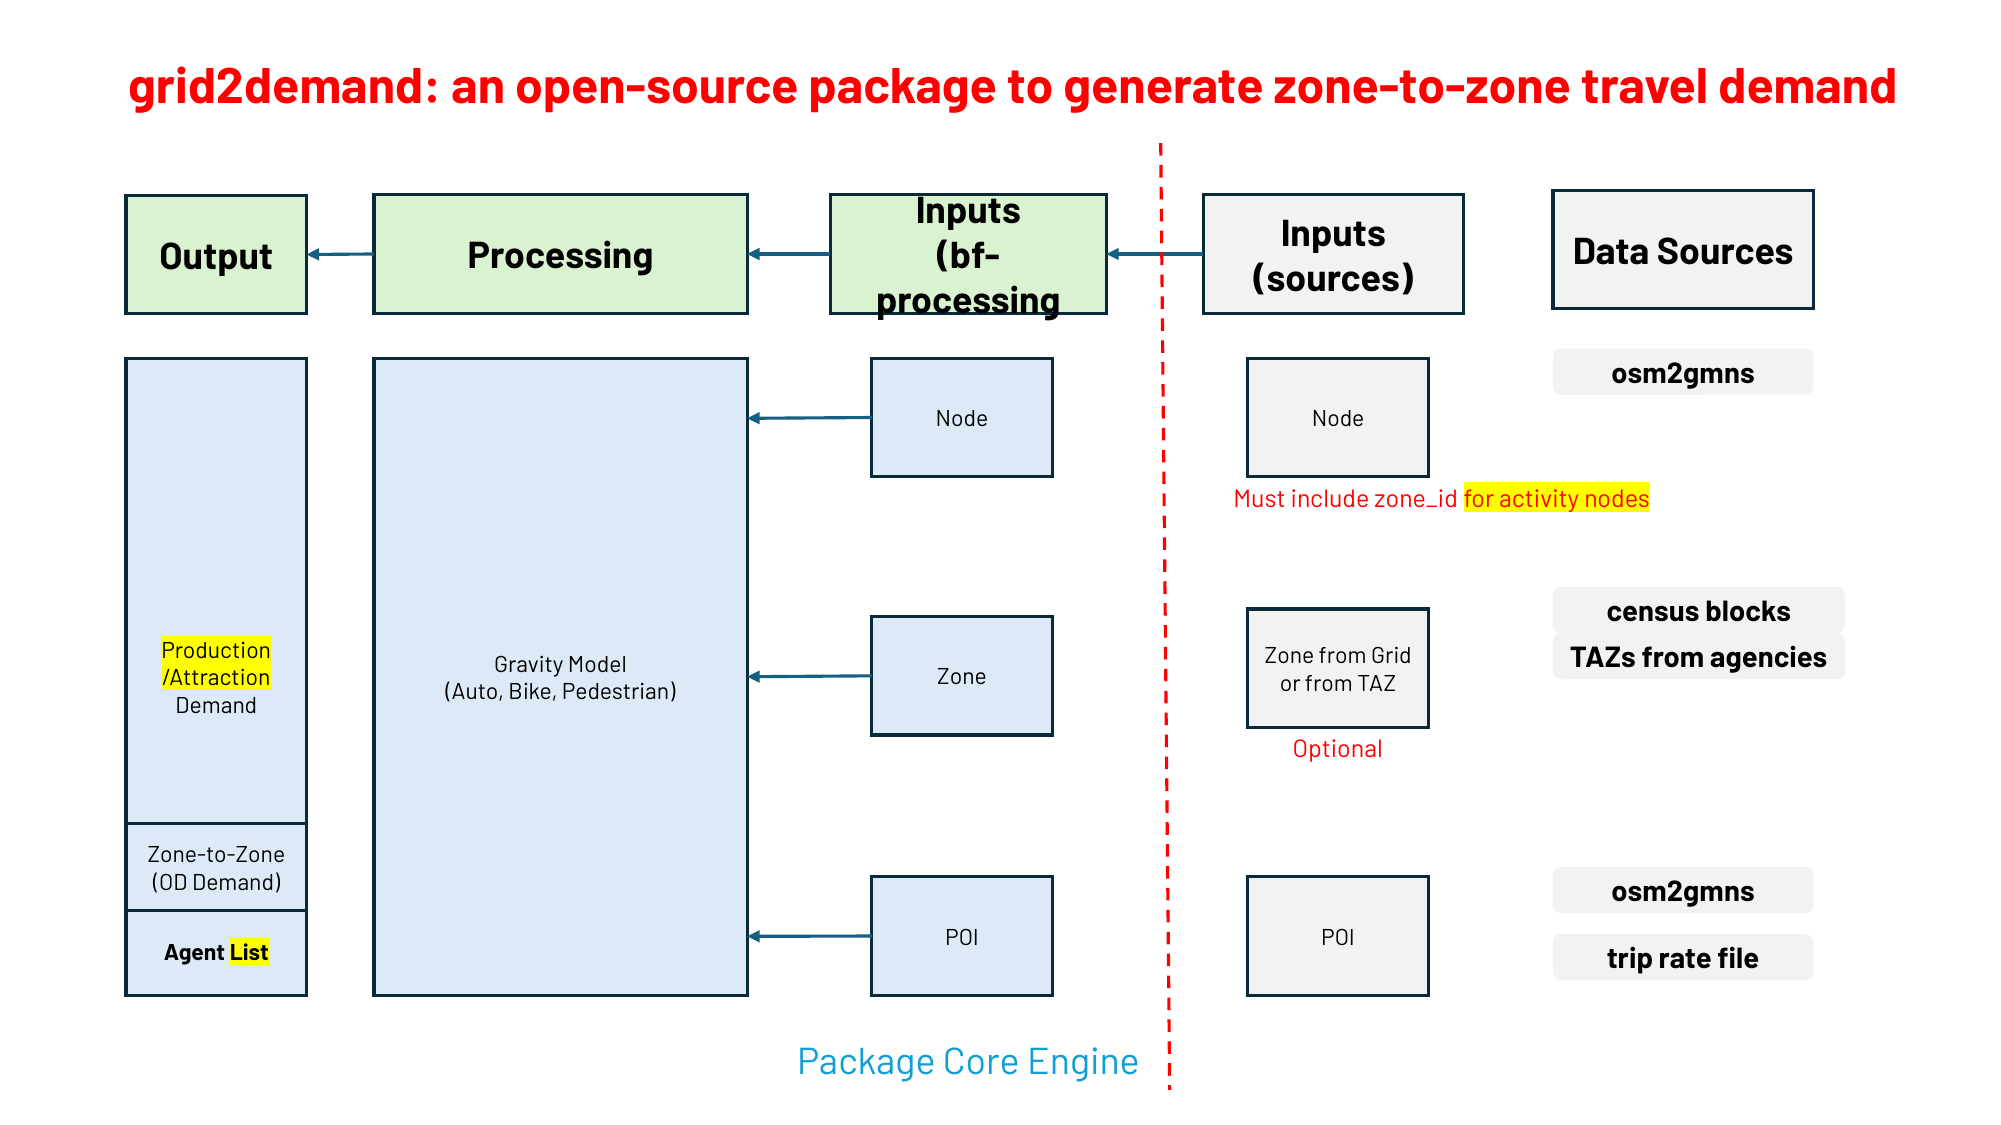

grid2demand: an open-source package to generate zone-to-zone travel demand
Data Sources
Processing
Inputs
(bf-processing
Inputs
(sources)
Output
osm2gmns
Gravity Model
(Auto, Bike, Pedestrian)
Node
Node
Production
/Attraction Demand
Must include zone_id for activity nodes
census blocks
Zone from Grid or from TAZ
Zone
TAZs from agencies
Optional
Zone-to-Zone
(OD Demand)
osm2gmns
POI
POI
Agent List
trip rate file
Package Core Engine